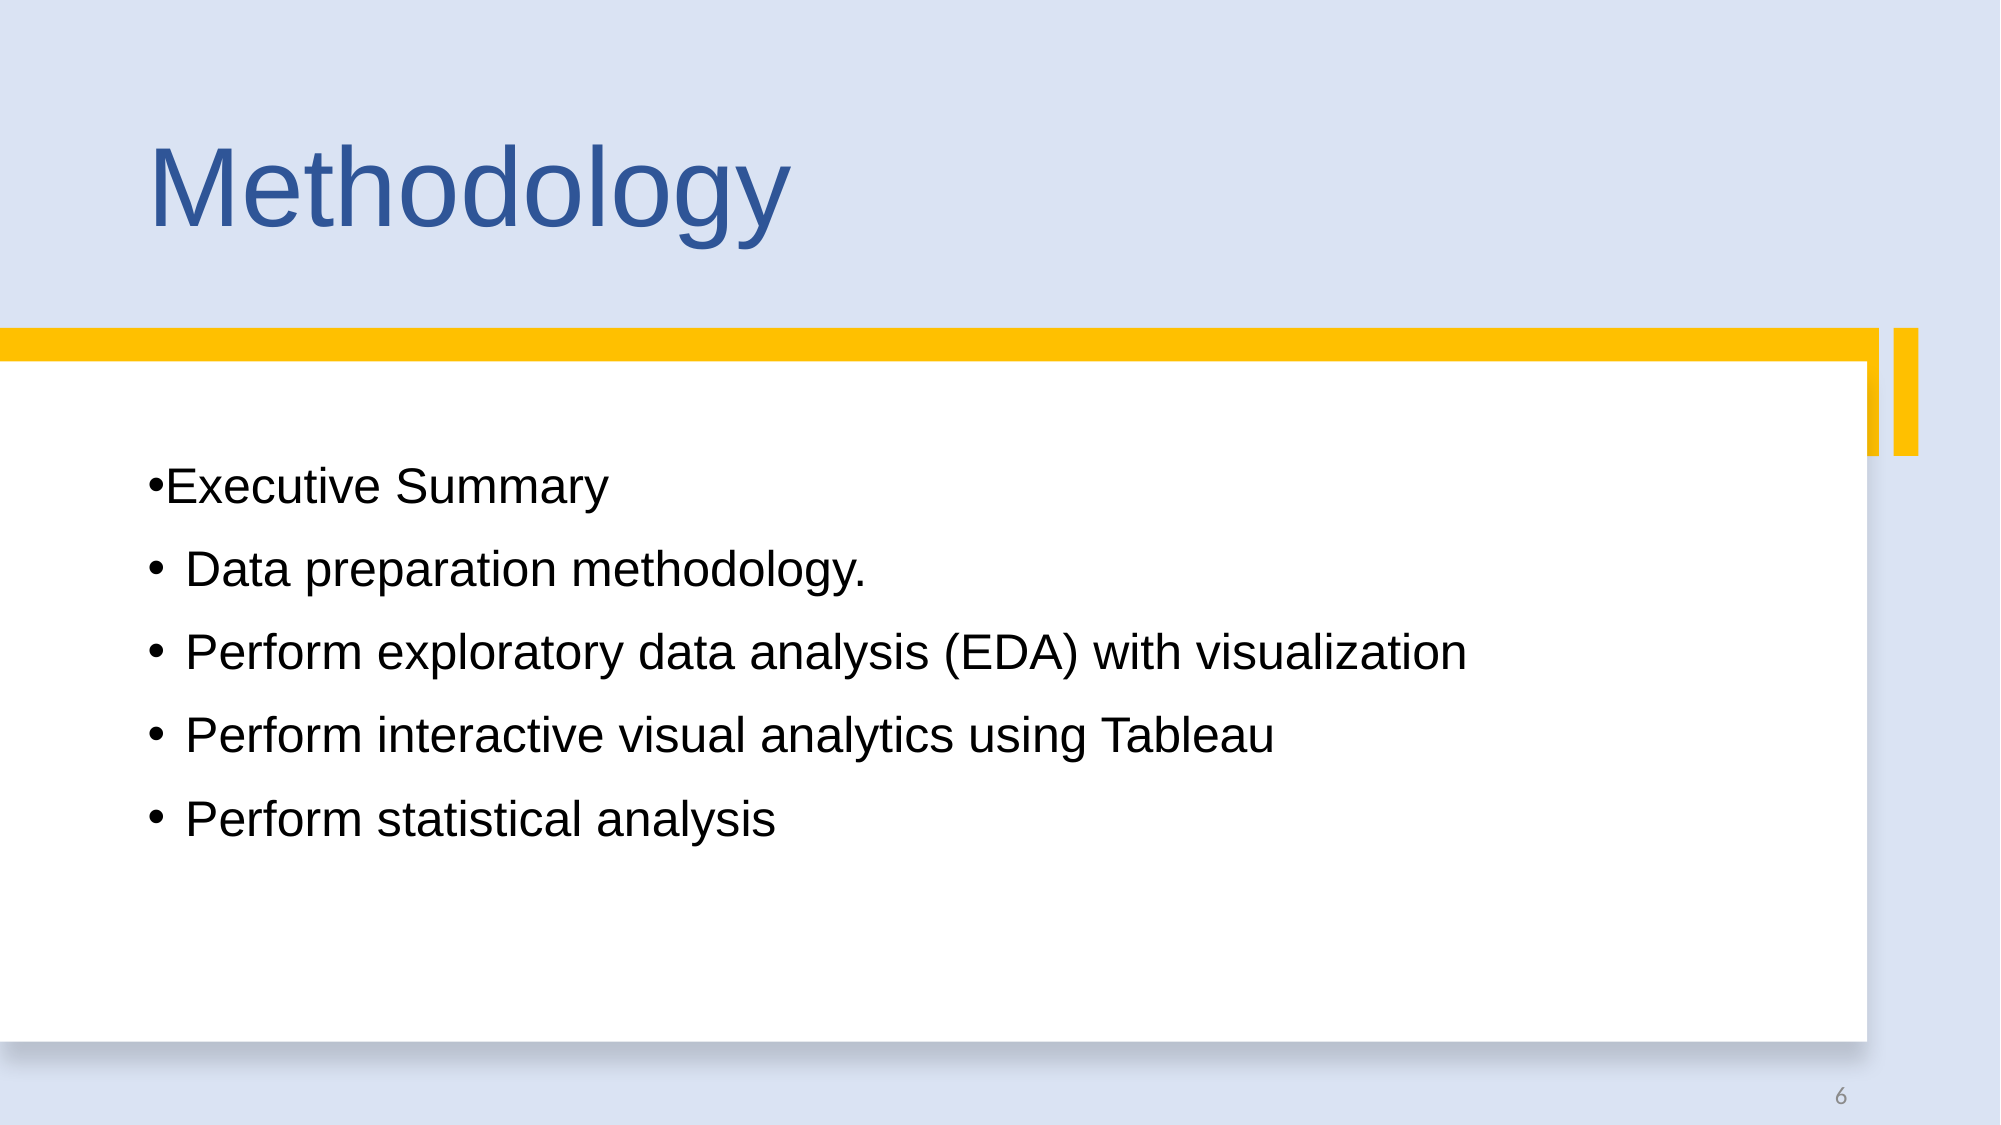

Methodology

Executive Summary
Data preparation methodology.
Perform exploratory data analysis (EDA) with visualization
Perform interactive visual analytics using Tableau
Perform statistical analysis
6